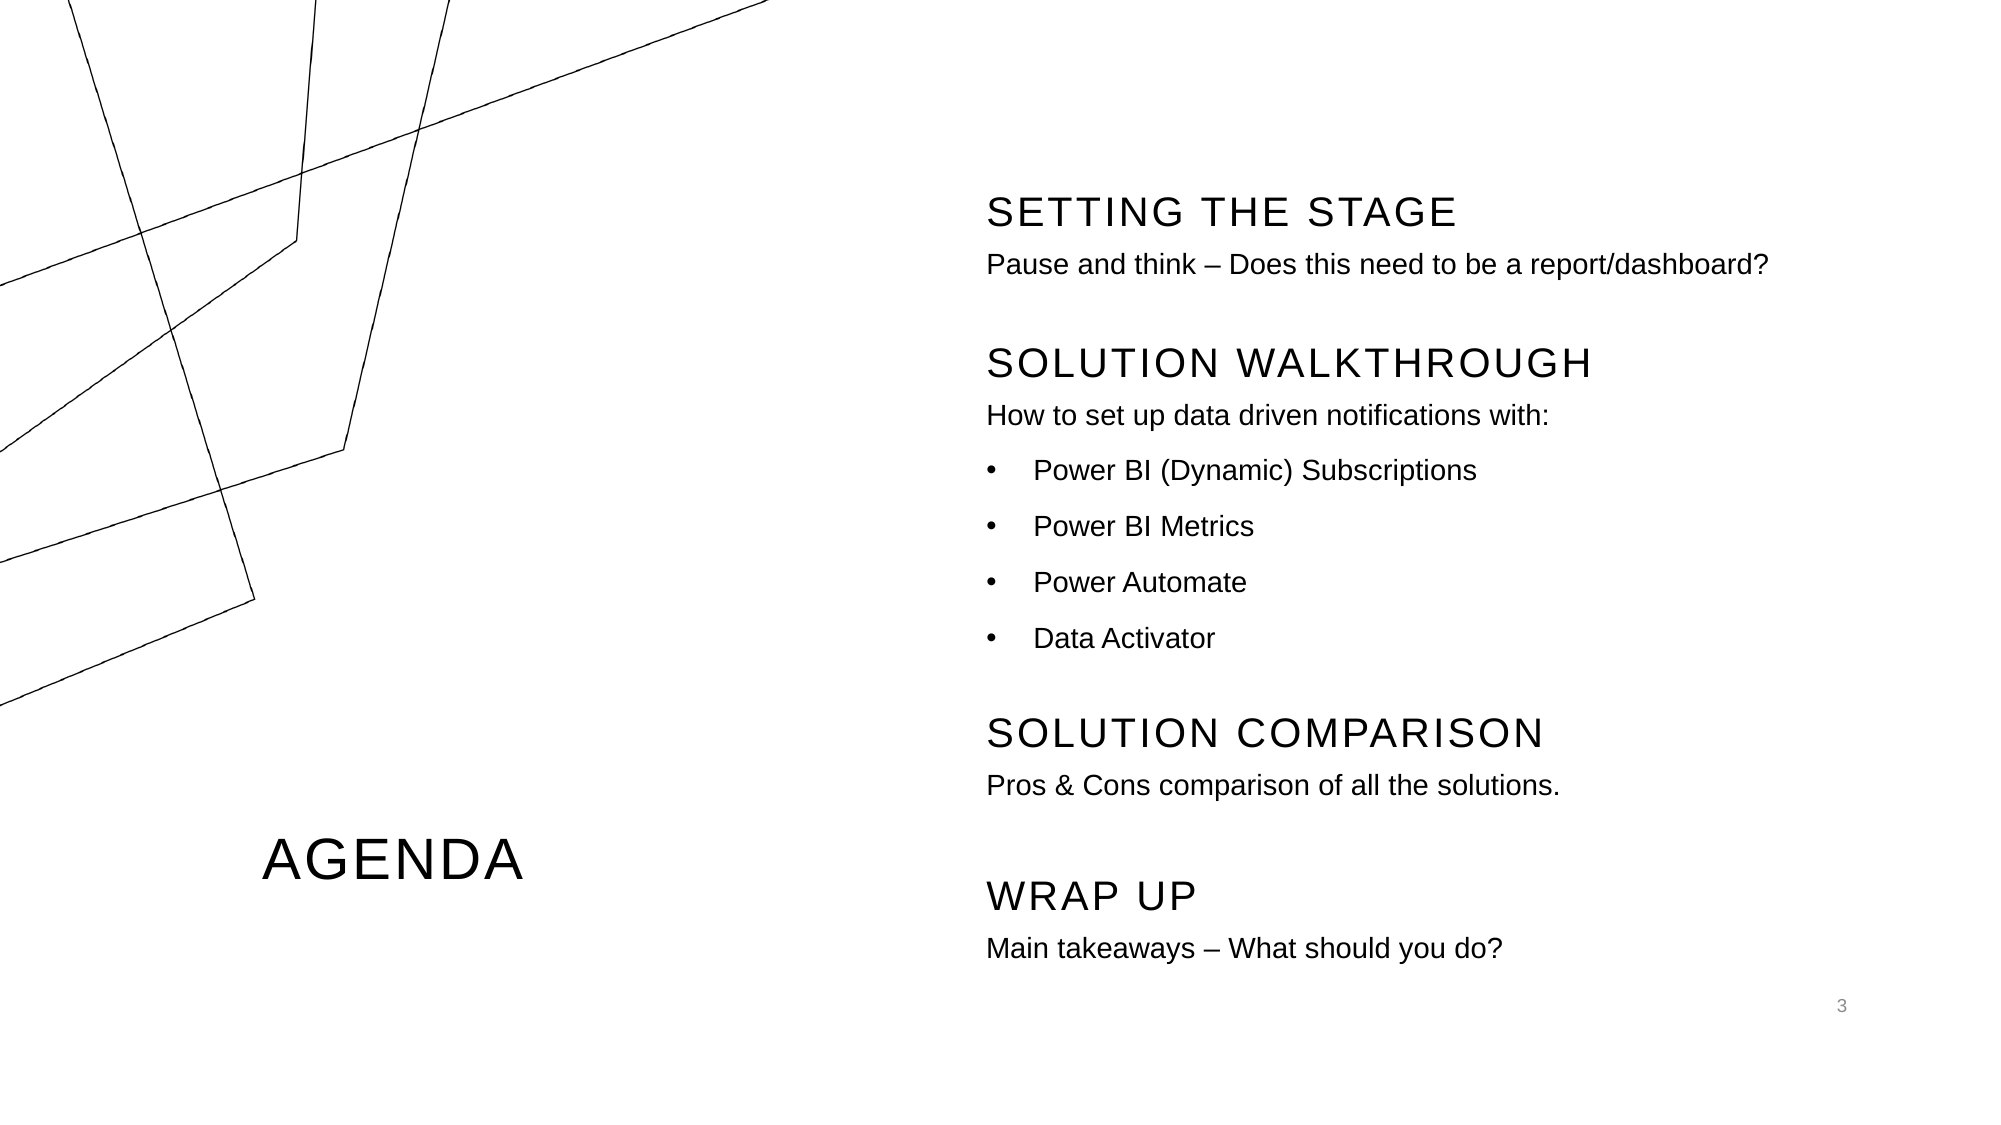

SETTING THE STAGE
Pause and think – Does this need to be a report/dashboard?
SOLUTION WALKTHROUGH
How to set up data driven notifications with:
Power BI (Dynamic) Subscriptions
Power BI Metrics
Power Automate
Data Activator
# agenda
SOLUTION COMPARISON
Pros & Cons comparison of all the solutions.
WRAP UP
Main takeaways – What should you do?
3